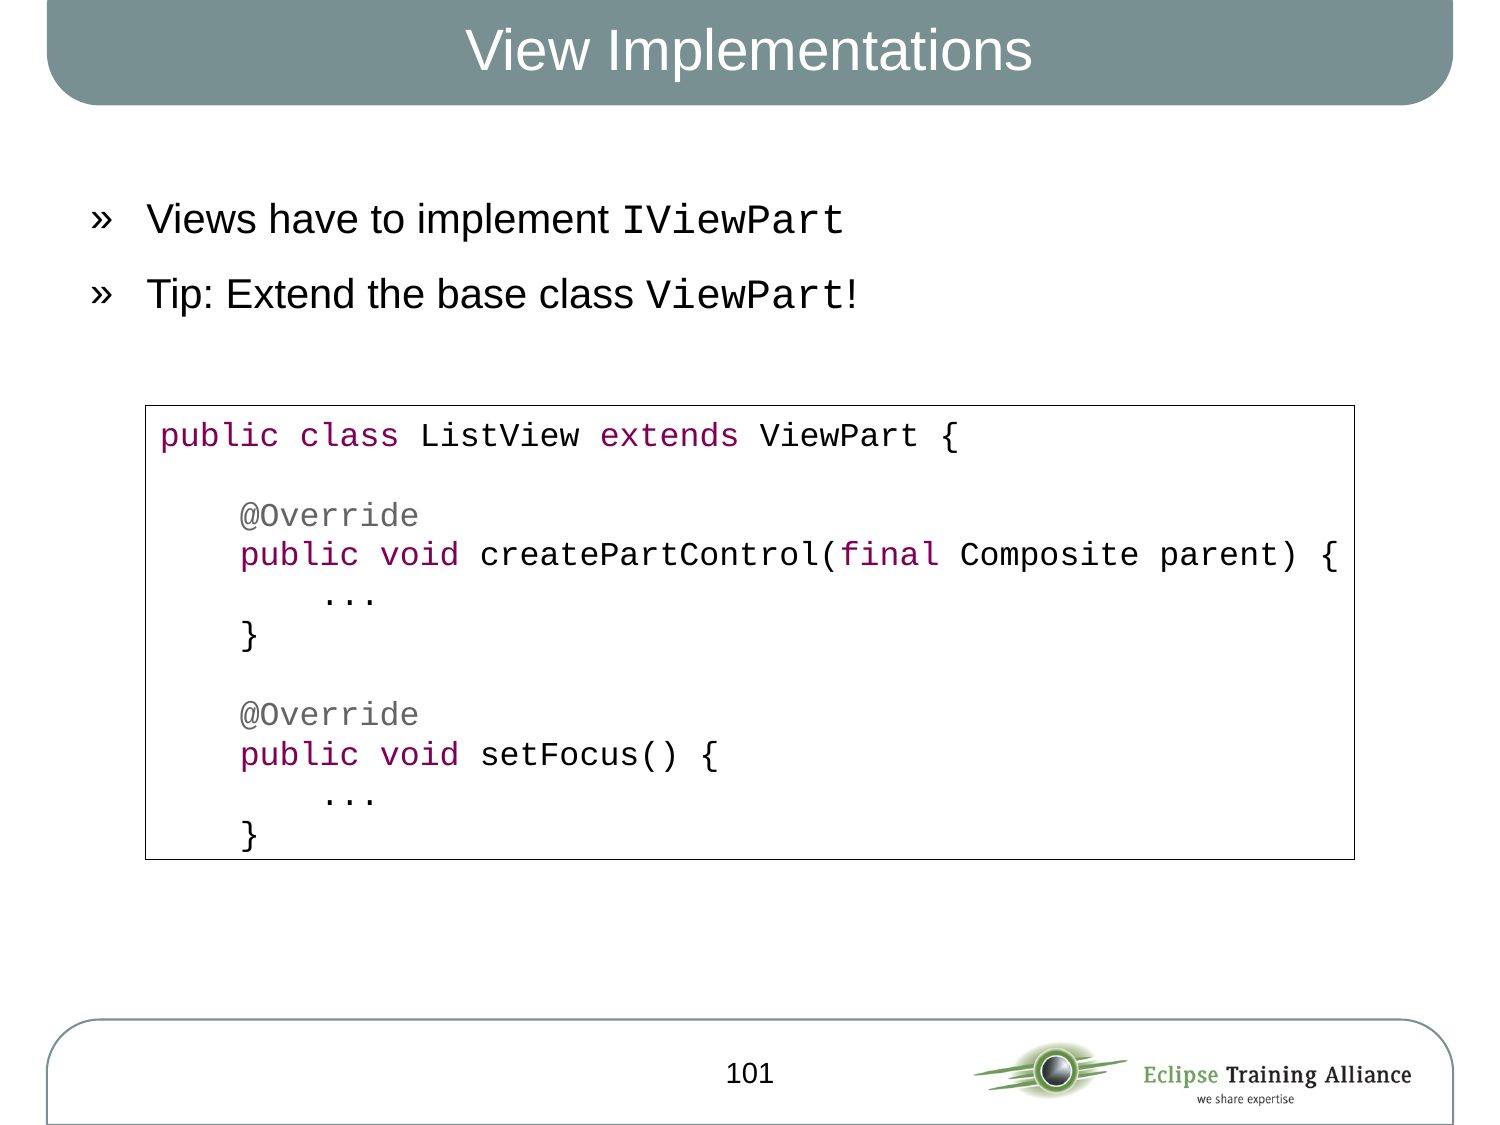

# View Implementations
Views have to implement IViewPart
Tip: Extend the base class ViewPart!
public class ListView extends ViewPart {

    @Override
    public void createPartControl(final Composite parent) {
        ...
    }

    @Override
    public void setFocus() {
        ...
    }